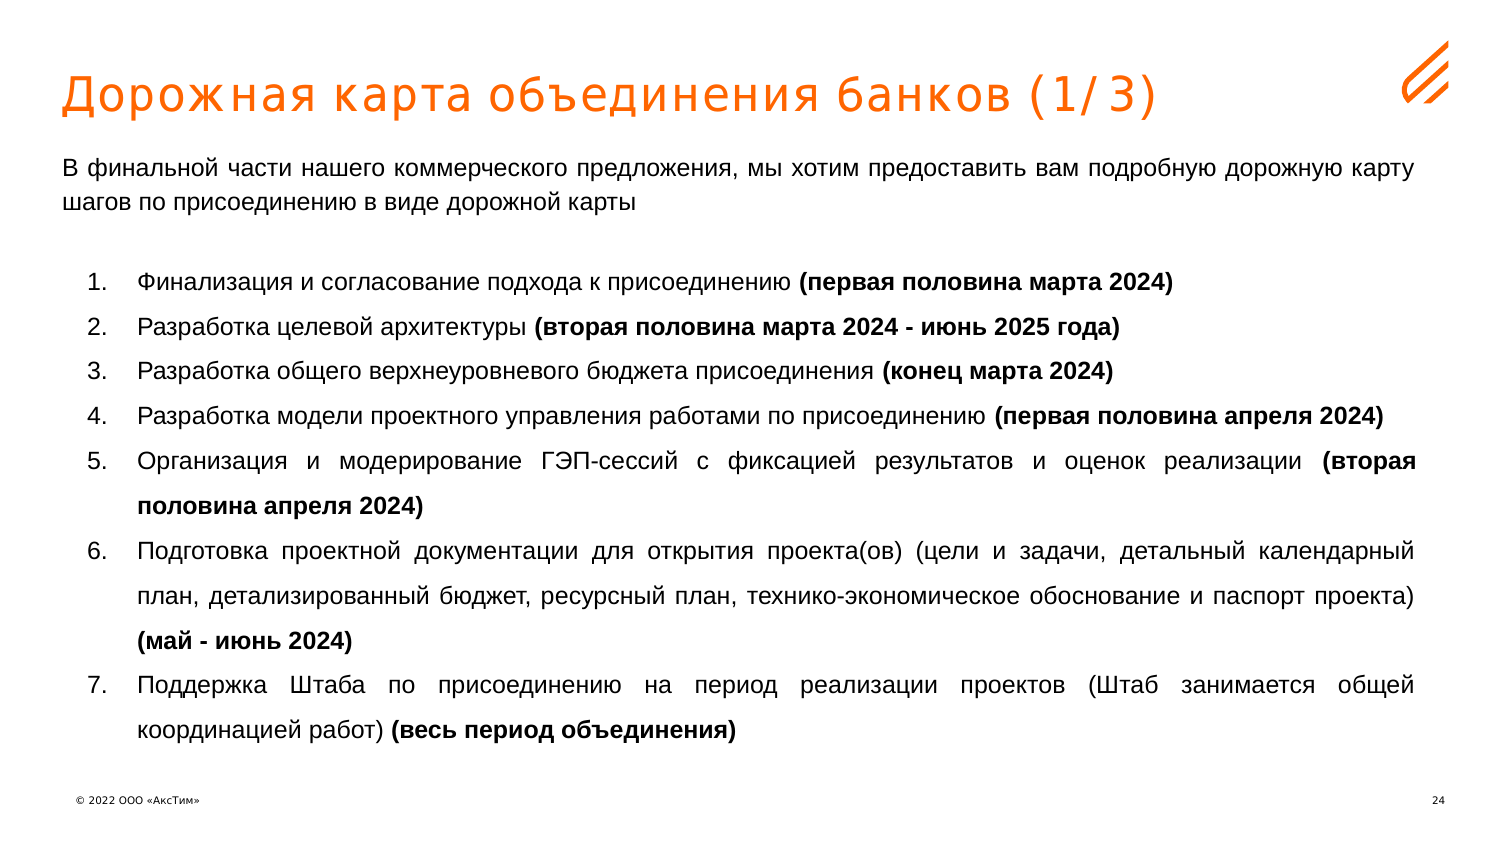

Дорожная карта объединения банков (1/3)
В финальной части нашего коммерческого предложения, мы хотим предоставить вам подробную дорожную карту шагов по присоединению в виде дорожной карты

Финализация и согласование подхода к присоединению (первая половина марта 2024)
Разработка целевой архитектуры (вторая половина марта 2024 - июнь 2025 года)
Разработка общего верхнеуровневого бюджета присоединения (конец марта 2024)
Разработка модели проектного управления работами по присоединению (первая половина апреля 2024)
Организация и модерирование ГЭП-сессий с фиксацией результатов и оценок реализации (вторая половина апреля 2024)
Подготовка проектной документации для открытия проекта(ов) (цели и задачи, детальный календарный план, детализированный бюджет, ресурсный план, технико-экономическое обоснование и паспорт проекта) (май - июнь 2024)
Поддержка Штаба по присоединению на период реализации проектов (Штаб занимается общей координацией работ) (весь период объединения)

© 2022 ООО «АксТим»
24